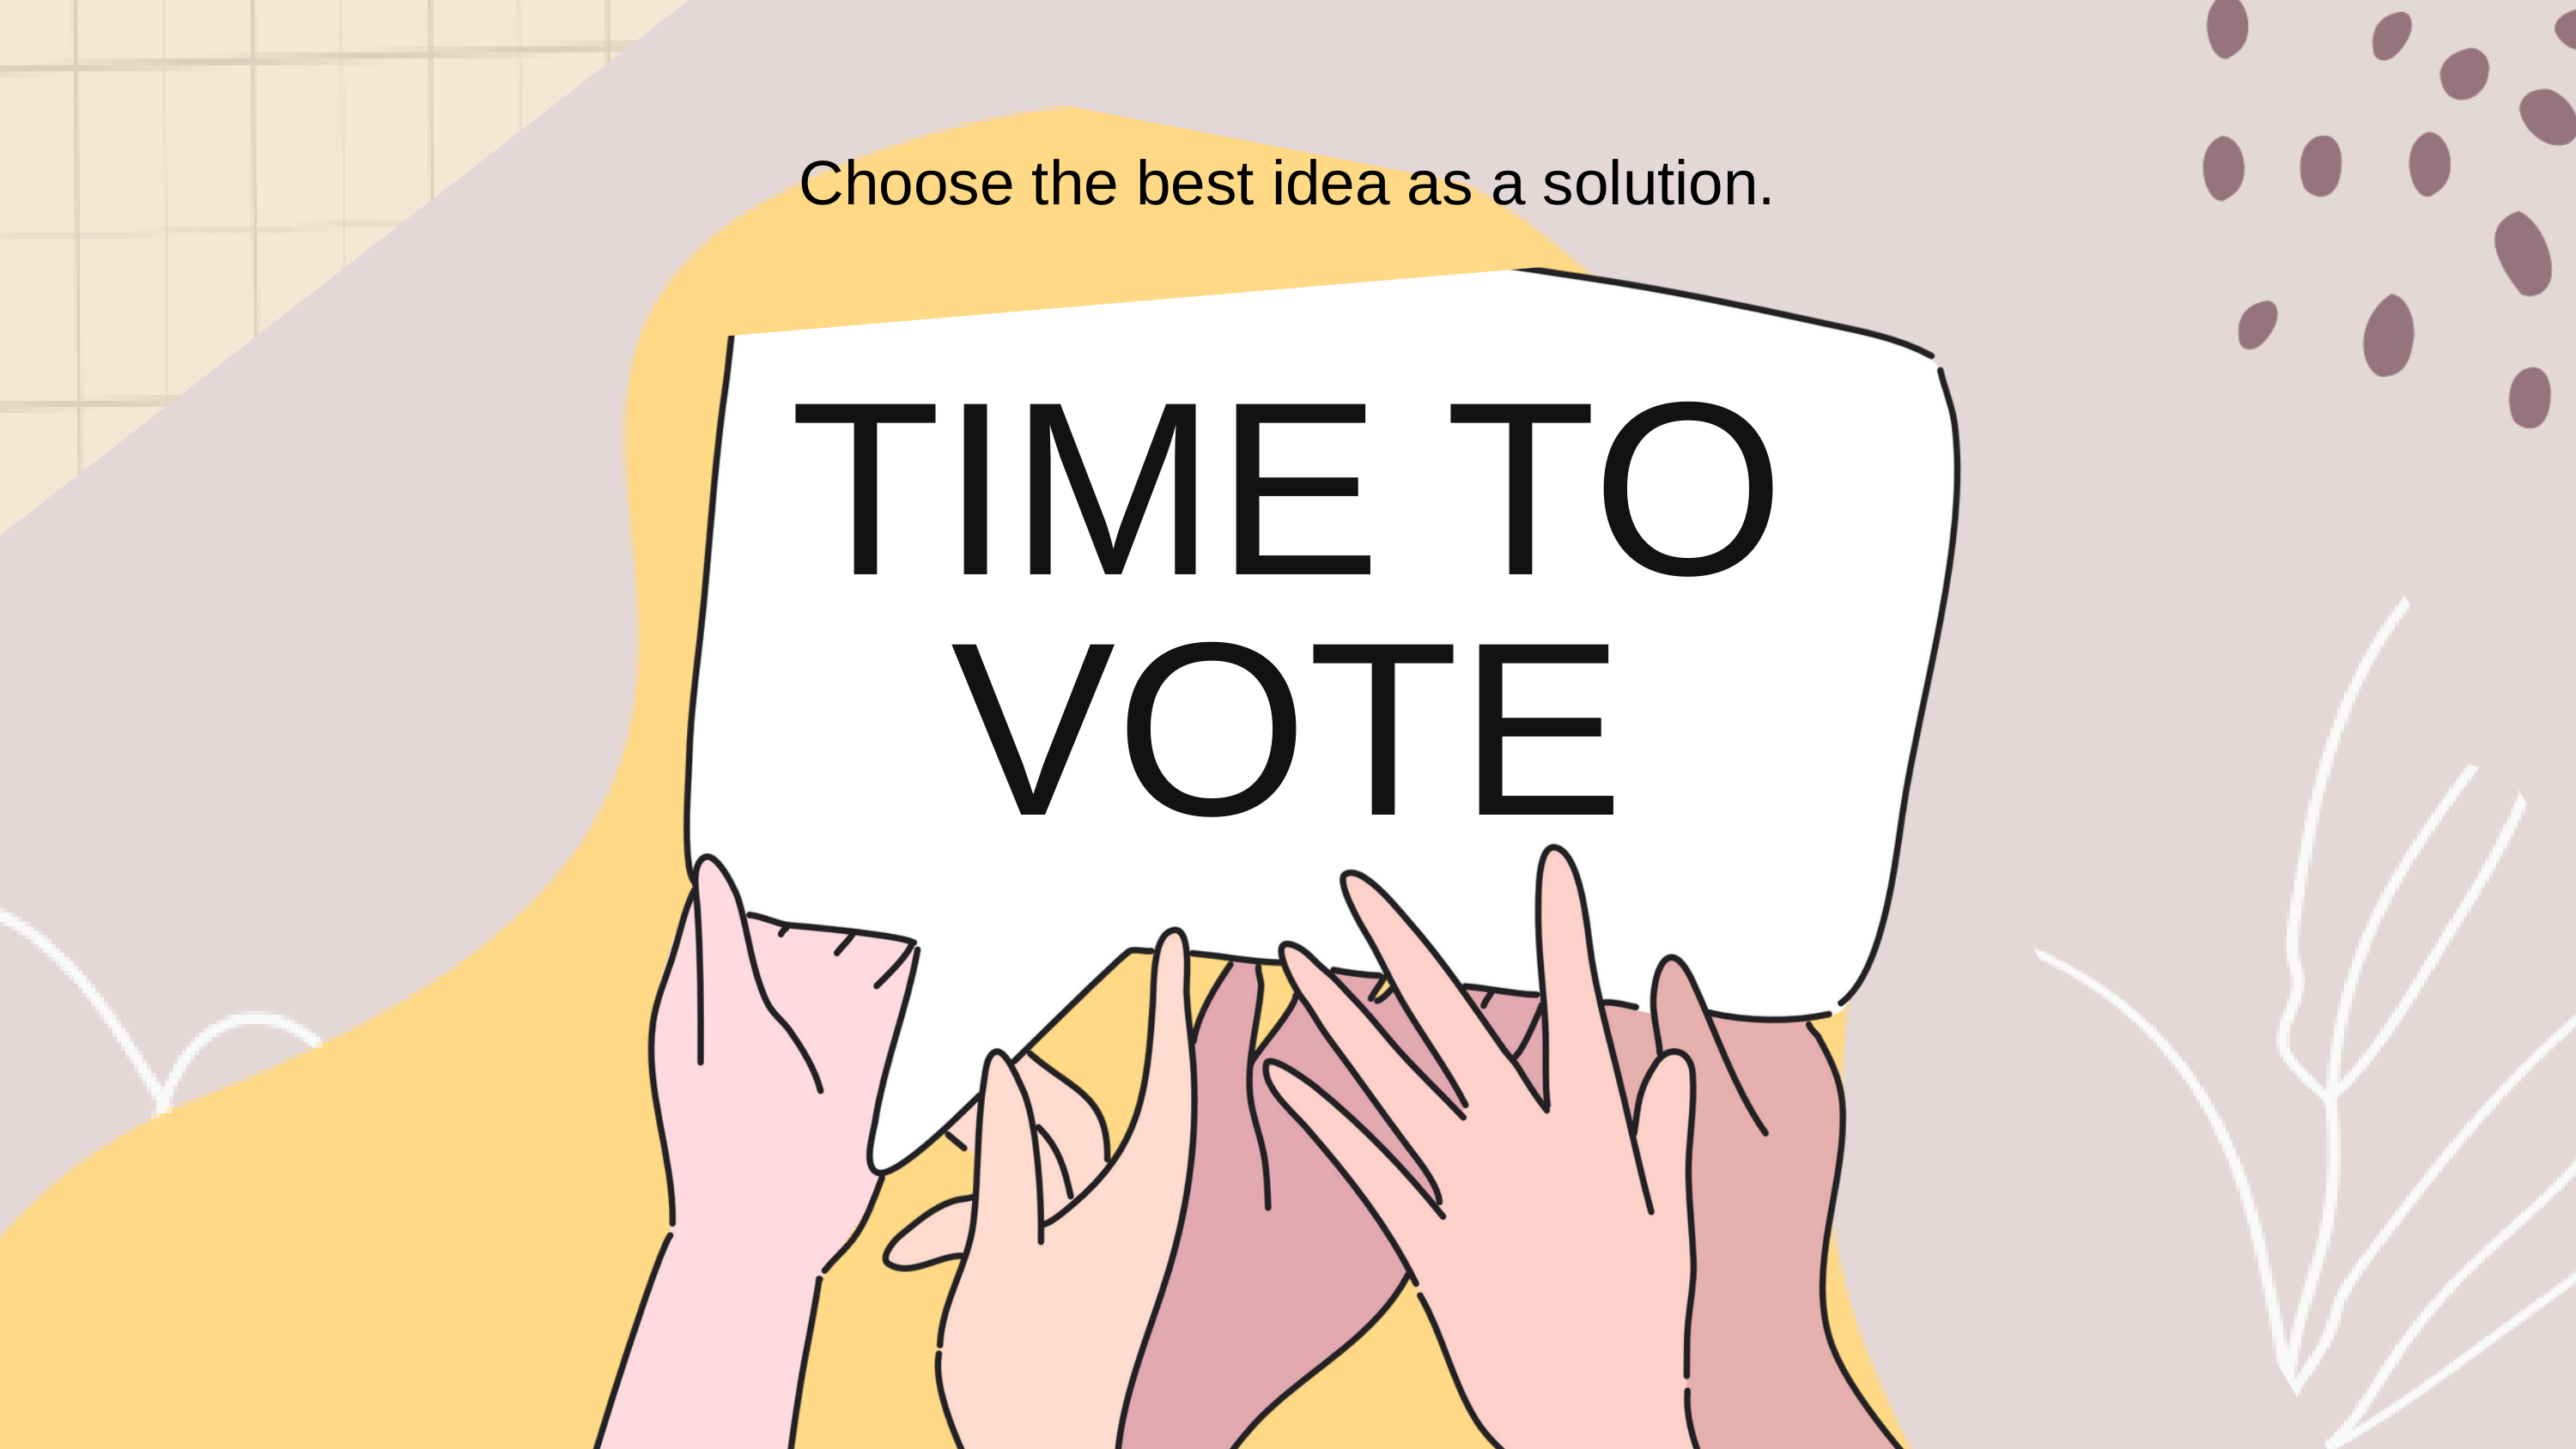

Choose the best idea as a solution.

TIME TO VOTE